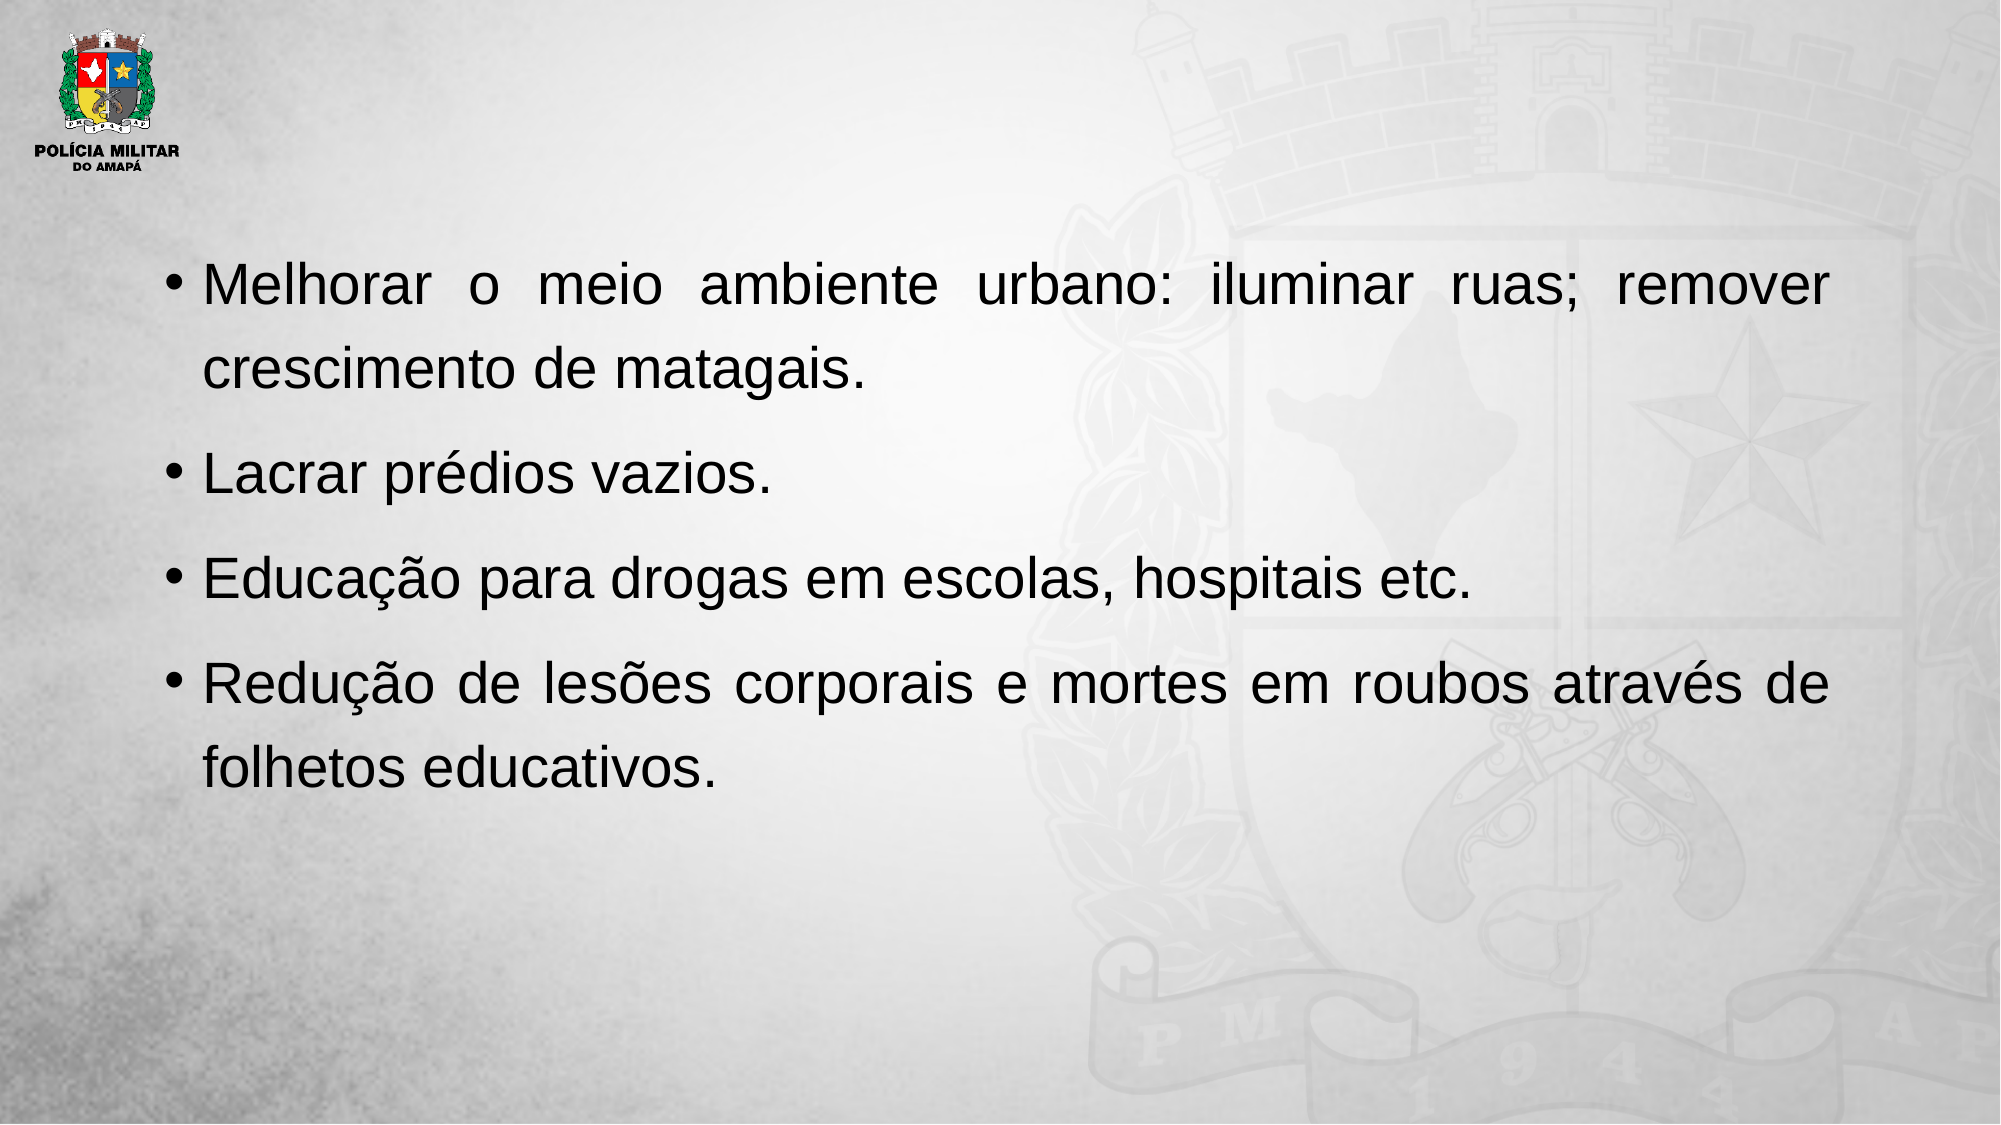

#
Melhorar o meio ambiente urbano: iluminar ruas; remover crescimento de matagais.
Lacrar prédios vazios.
Educação para drogas em escolas, hospitais etc.
Redução de lesões corporais e mortes em roubos através de folhetos educativos.